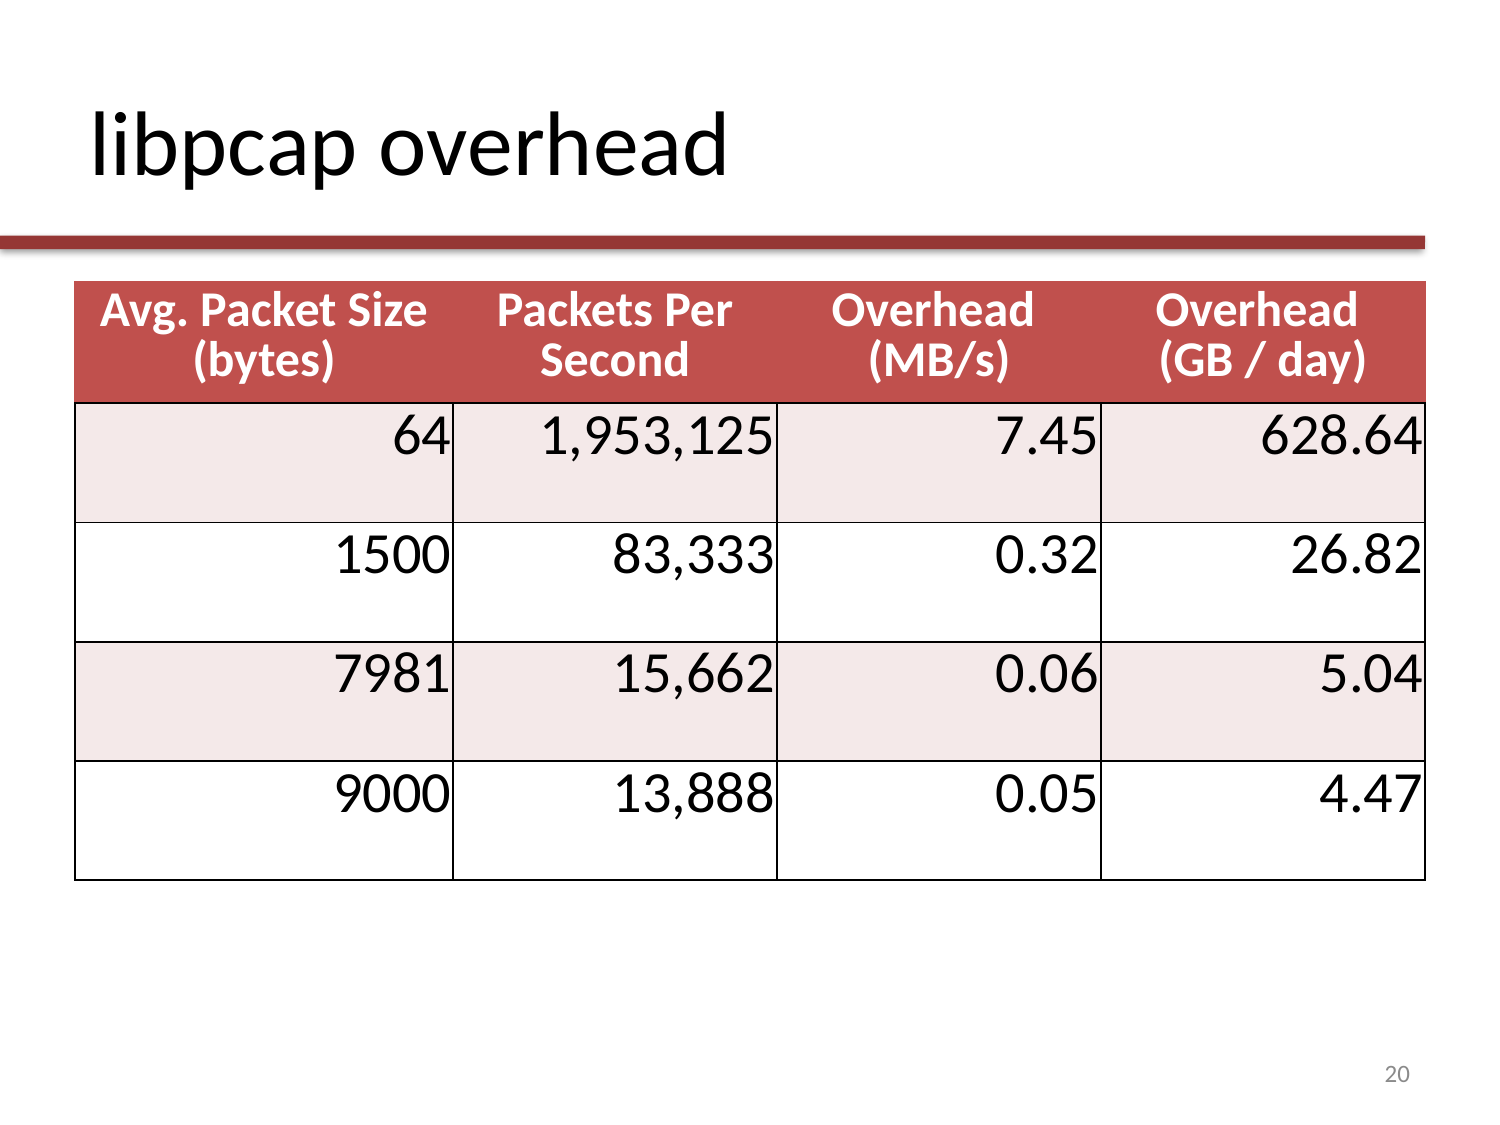

libpcap overhead
| Avg. Packet Size (bytes) | Packets Per Second | Overhead (MB/s) | Overhead (GB / day) |
| --- | --- | --- | --- |
| 64 | 1,953,125 | 7.45 | 628.64 |
| 1500 | 83,333 | 0.32 | 26.82 |
| 7981 | 15,662 | 0.06 | 5.04 |
| 9000 | 13,888 | 0.05 | 4.47 |
20